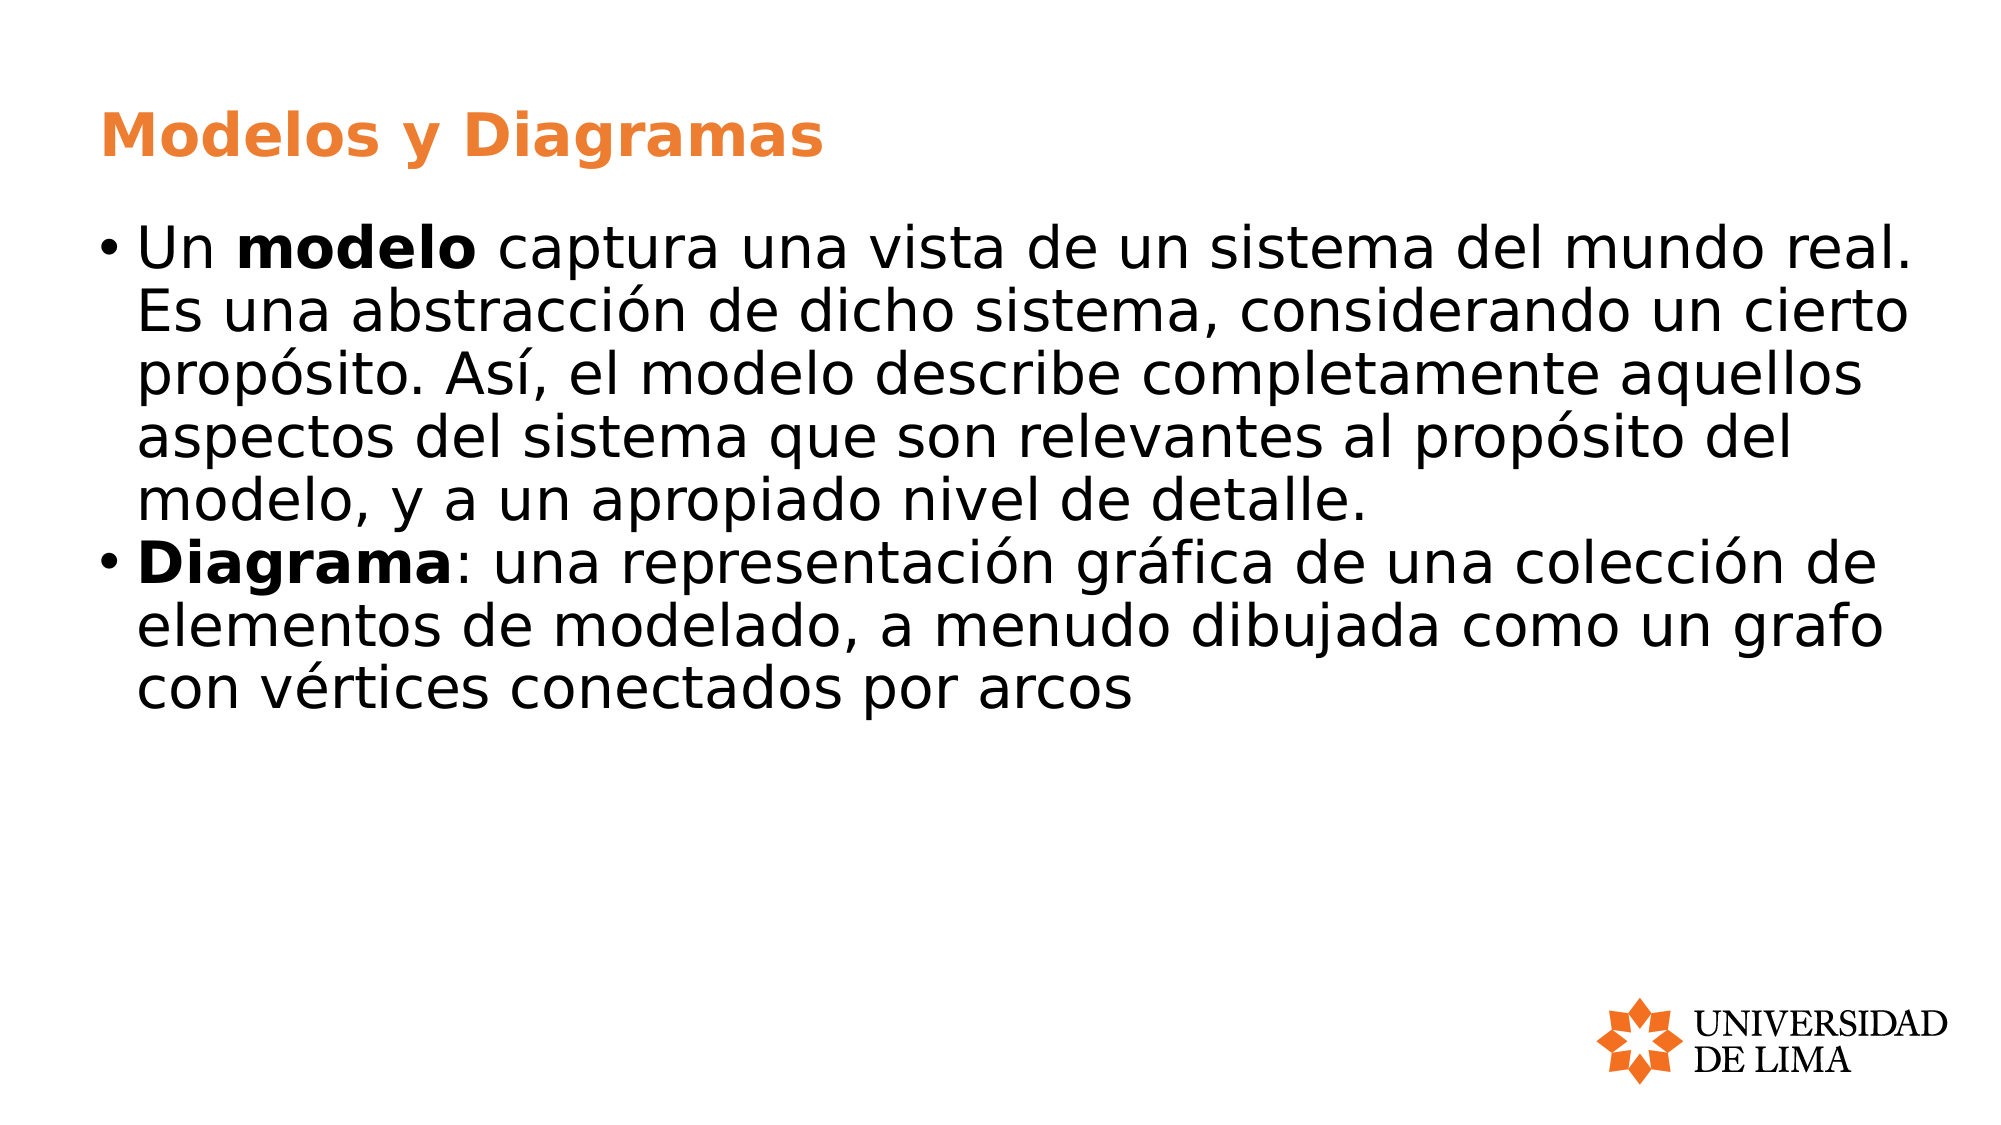

# Modelos y Diagramas
Un modelo captura una vista de un sistema del mundo real. Es una abstracción de dicho sistema, considerando un cierto propósito. Así, el modelo describe completamente aquellos aspectos del sistema que son relevantes al propósito del modelo, y a un apropiado nivel de detalle.
Diagrama: una representación gráfica de una colección de elementos de modelado, a menudo dibujada como un grafo con vértices conectados por arcos